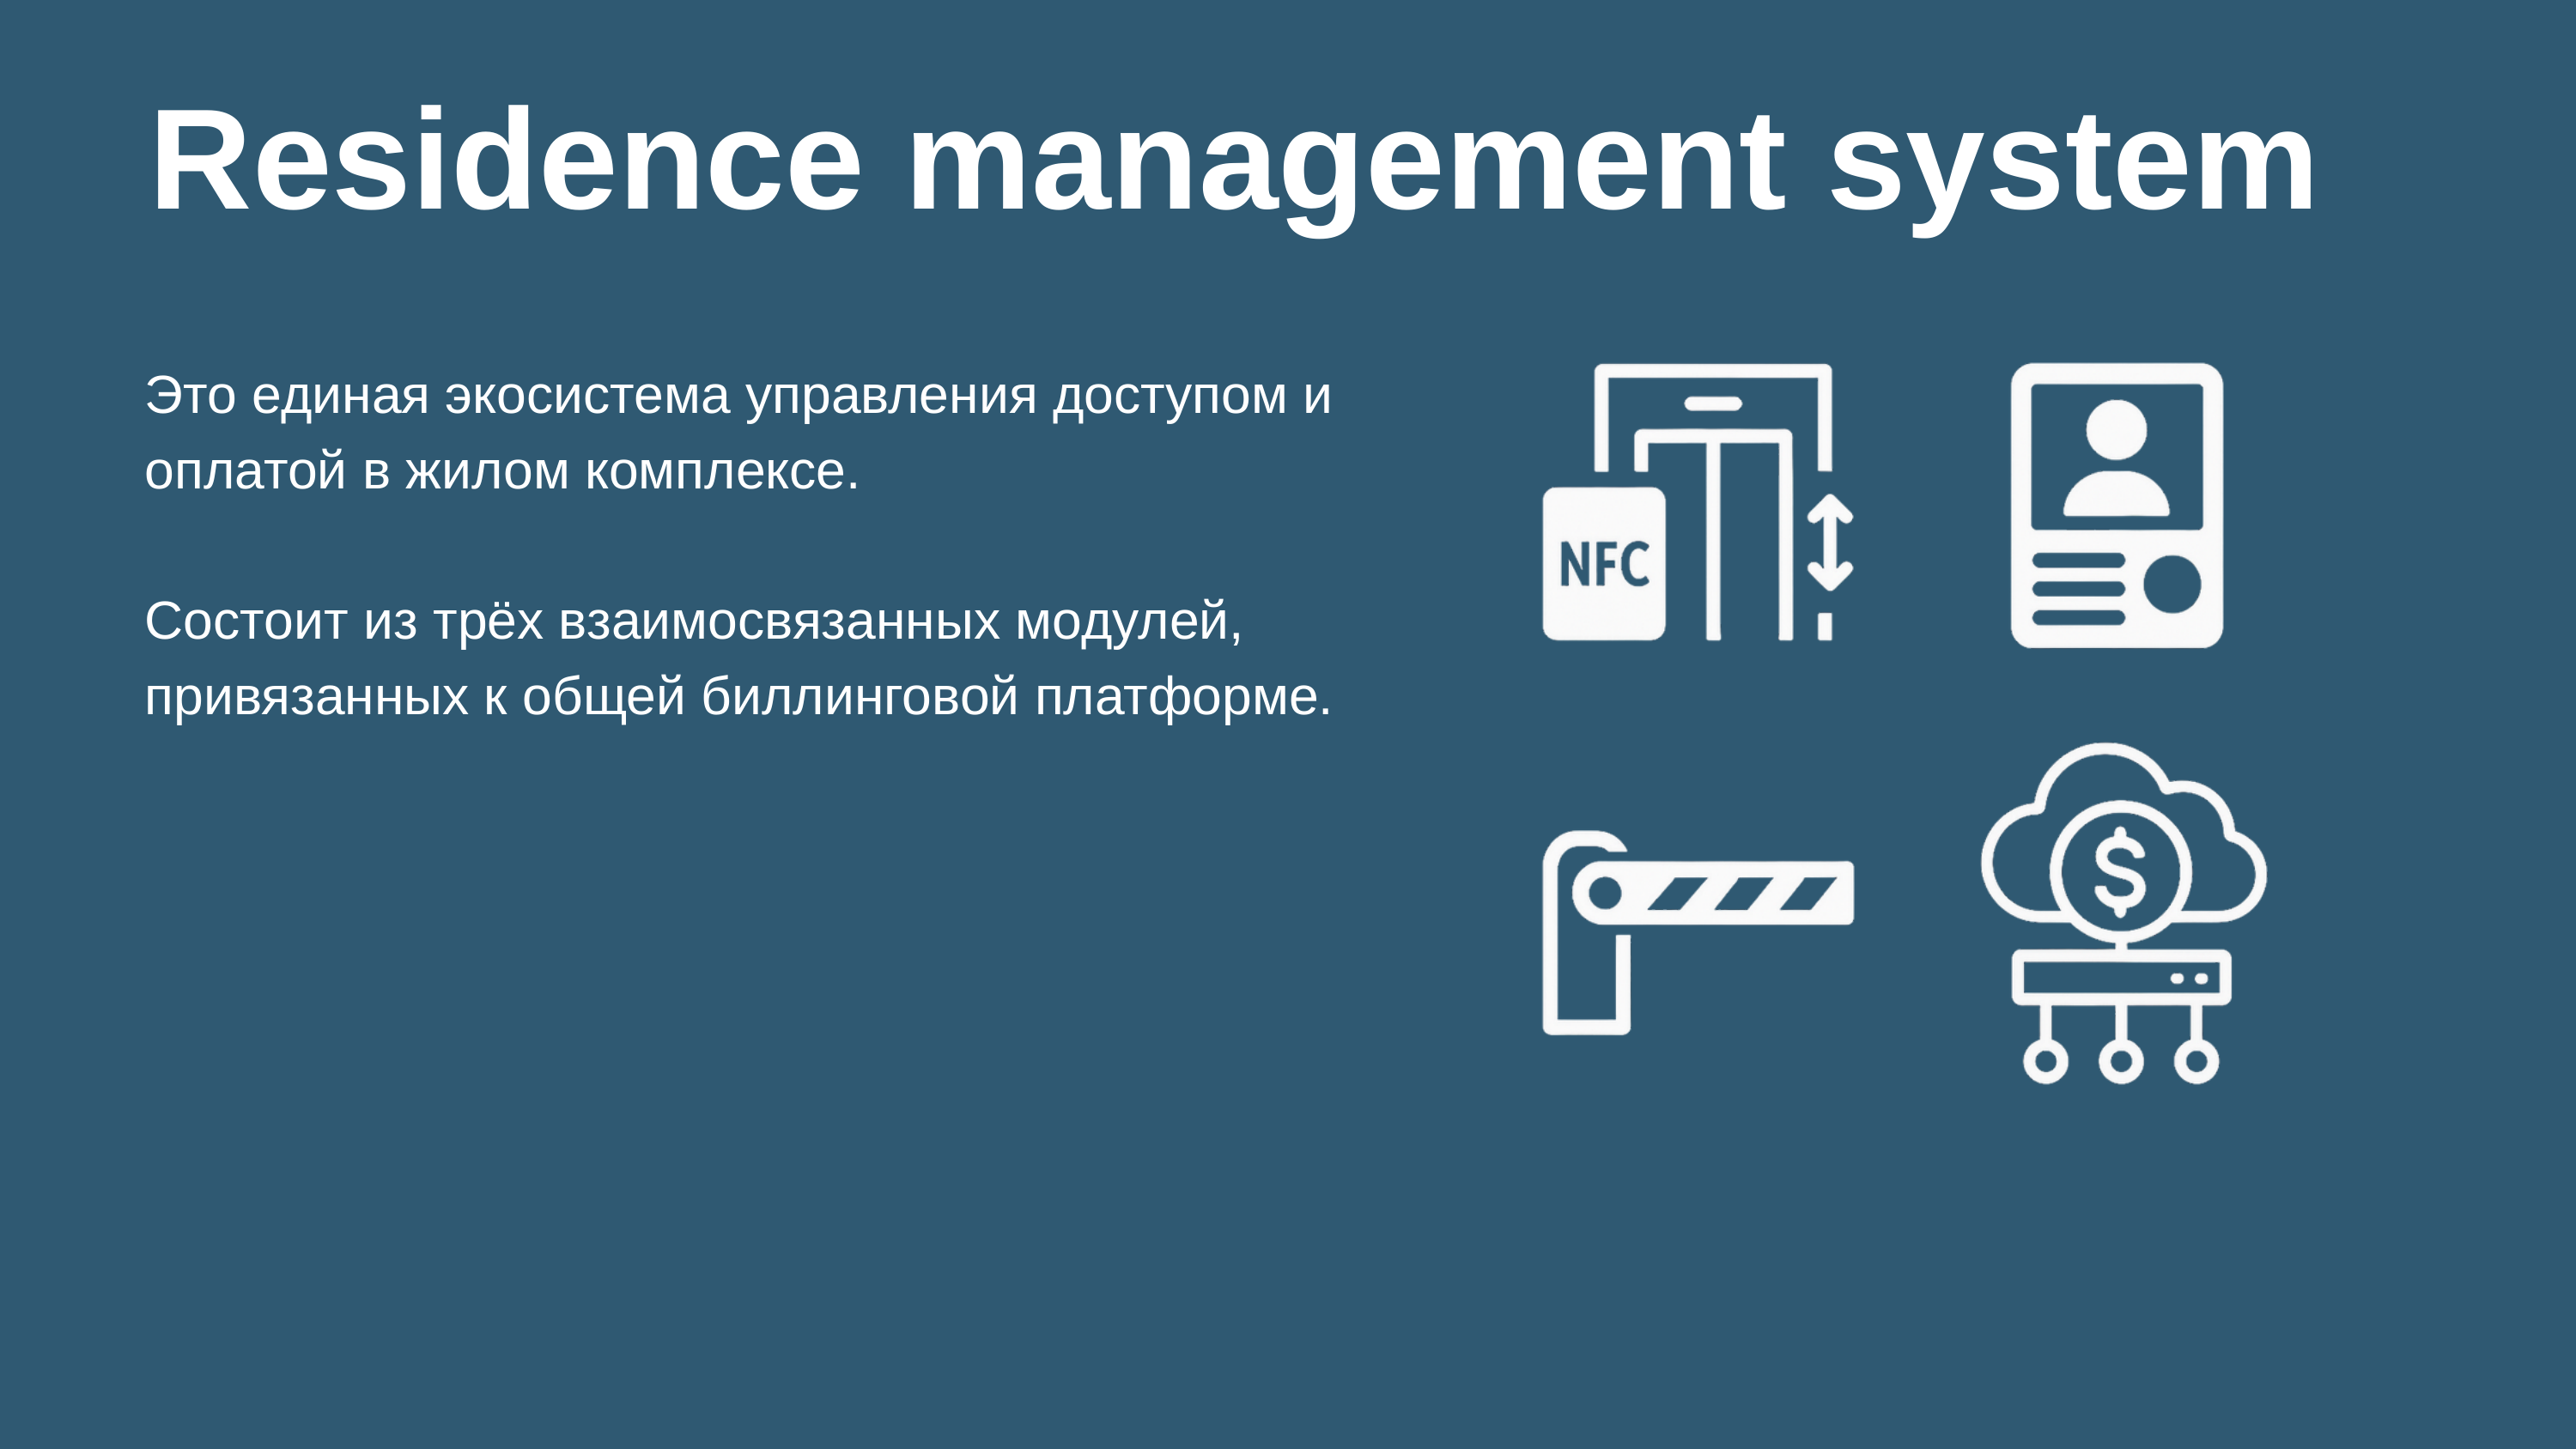

Residence management system

Это единая экосистема управления доступом и оплатой в жилом комплексе.

Состоит из трёх взаимосвязанных модулей, привязанных к общей биллинговой платформе.